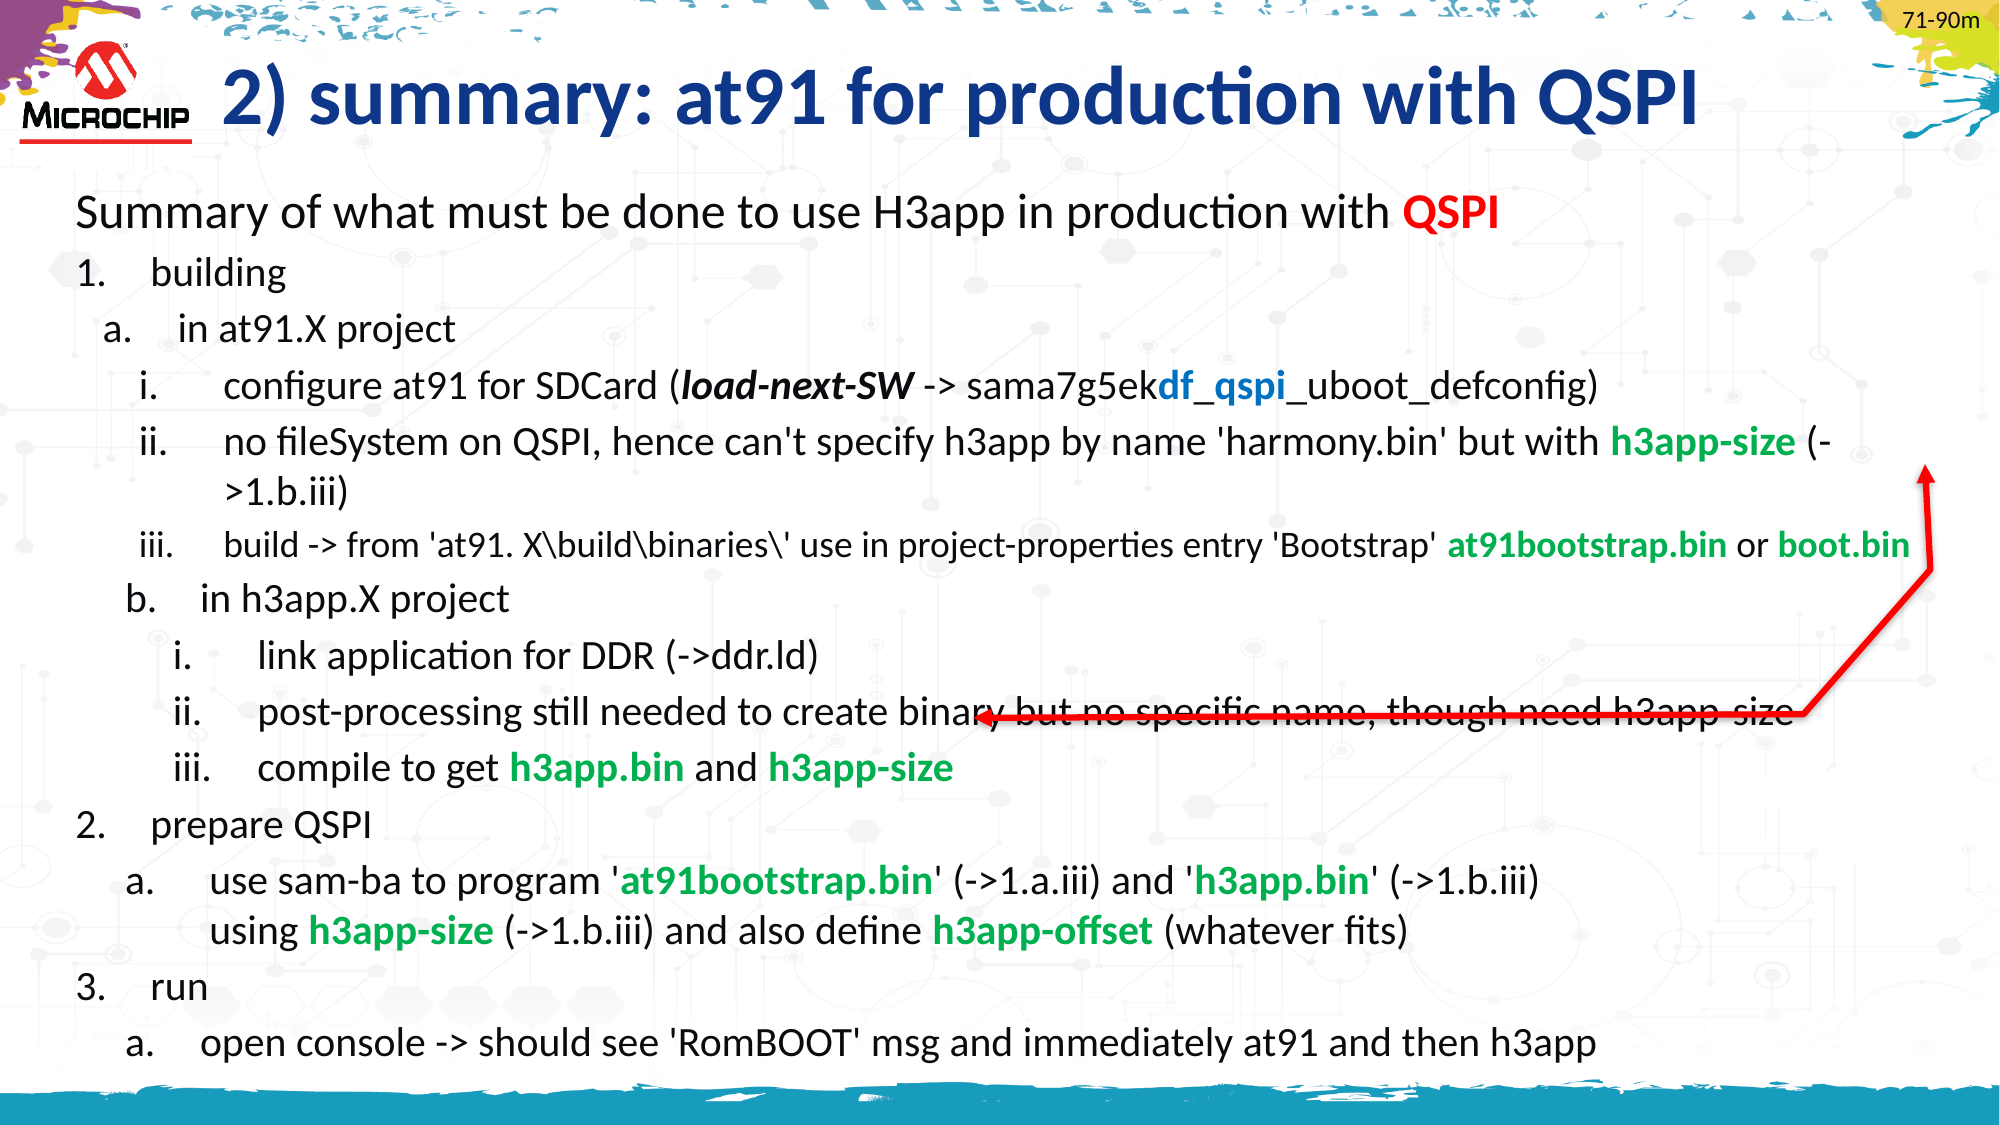

71-90m
# 2) summary: at91 for production with QSPI
Summary of what must be done to use H3app in production with QSPI
building
in at91.X project
configure at91 for SDCard (load-next-SW -> sama7g5ekdf_qspi_uboot_defconfig)
no fileSystem on QSPI, hence can't specify h3app by name 'harmony.bin' but with h3app-size (->1.b.iii)
build -> from 'at91. X\build\binaries\' use in project-properties entry 'Bootstrap' at91bootstrap.bin or boot.bin
in h3app.X project
link application for DDR (->ddr.ld)
post-processing still needed to create binary but no specific name, though need h3app-size
compile to get h3app.bin and h3app-size
prepare QSPI
use sam-ba to program 'at91bootstrap.bin' (->1.a.iii) and 'h3app.bin' (->1.b.iii)
using h3app-size (->1.b.iii) and also define h3app-offset (whatever fits)
run
open console -> should see 'RomBOOT' msg and immediately at91 and then h3app